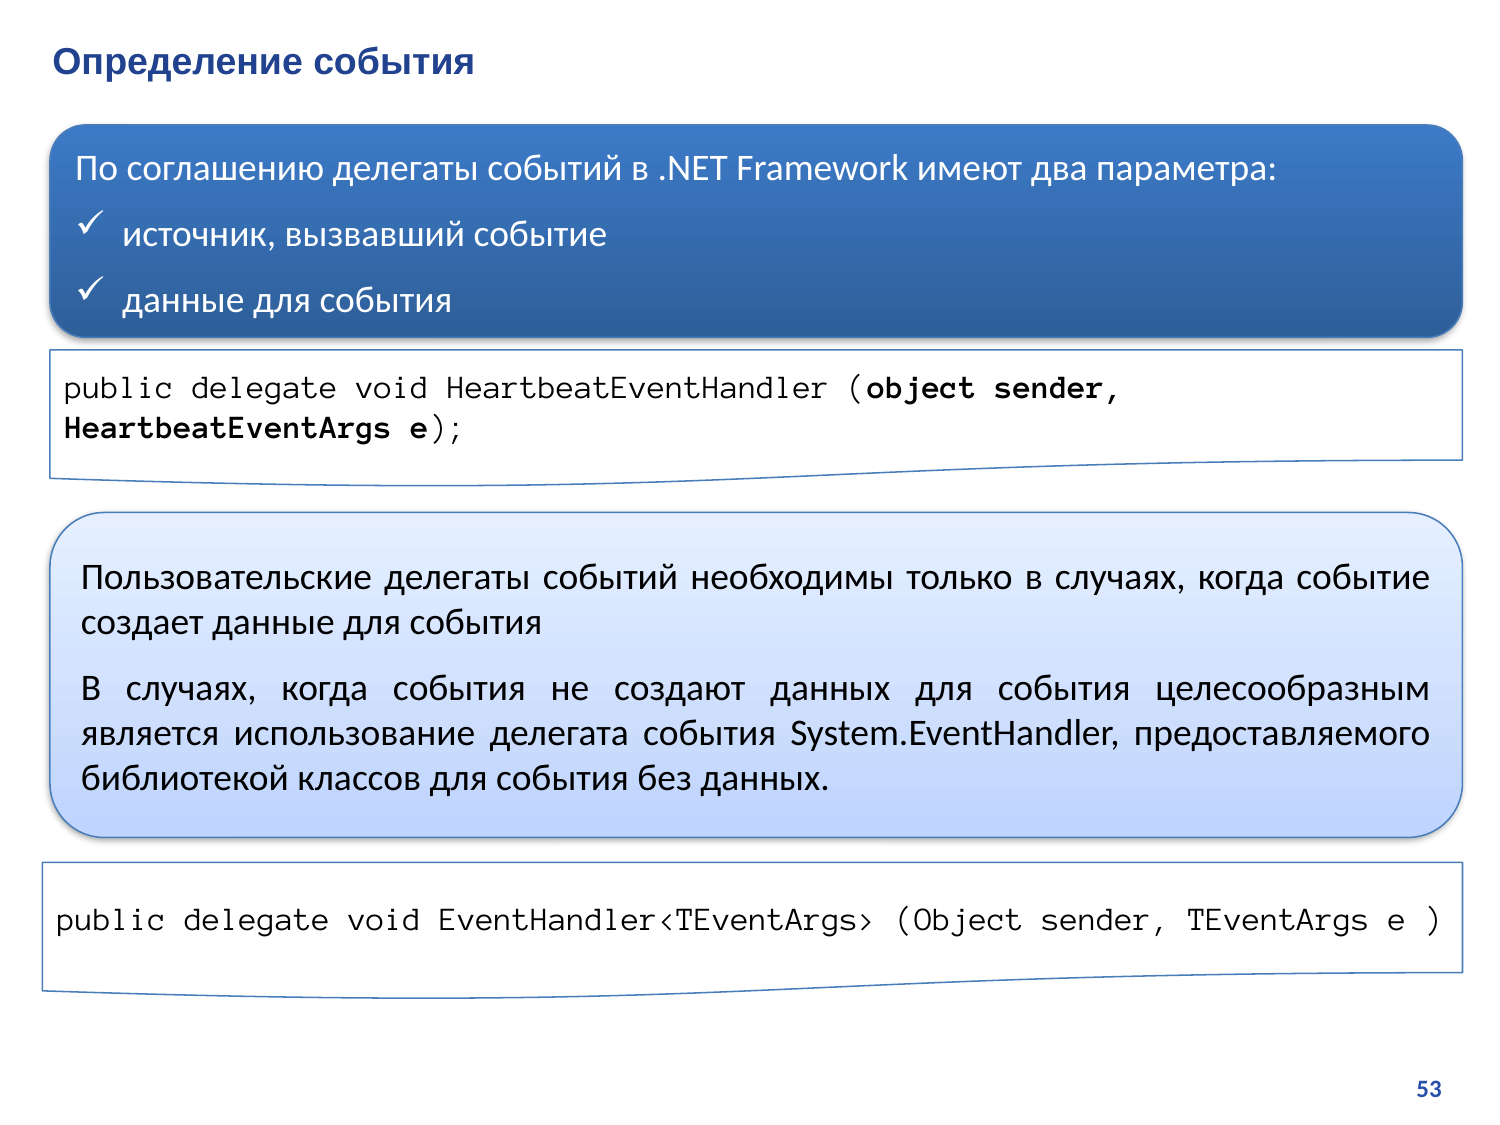

# Определение события
По соглашению делегаты событий в .NET Framework имеют два параметра:
источник, вызвавший событие
данные для события
public delegate void HeartbeatEventHandler (object sender, HeartbeatEventArgs e);
Пользовательские делегаты событий необходимы только в случаях, когда событие создает данные для события
В случаях, когда события не создают данных для события целесообразным является использование делегата события System.EventHandler, предоставляемого библиотекой классов для события без данных.
public delegate void EventHandler<TEventArgs> (Object sender, TEventArgs e )